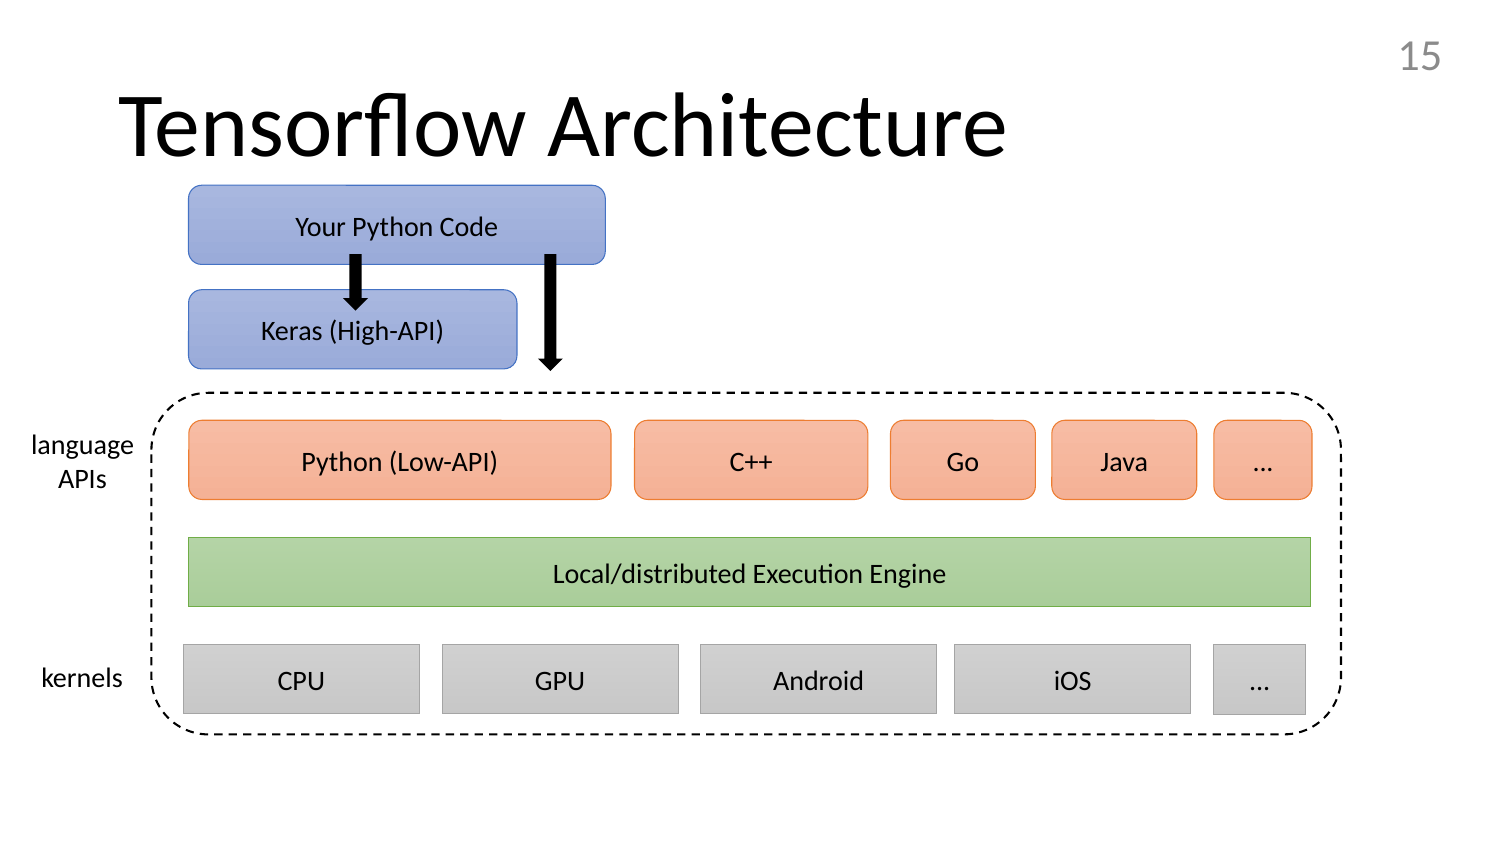

15
# Tensorflow Architecture
Your Python Code

Keras (High-API)

Python (Low-API)
C++
Go
Java
...
language
APIs
Local/distributed Execution Engine
CPU
GPU
Android
iOS
...
kernels